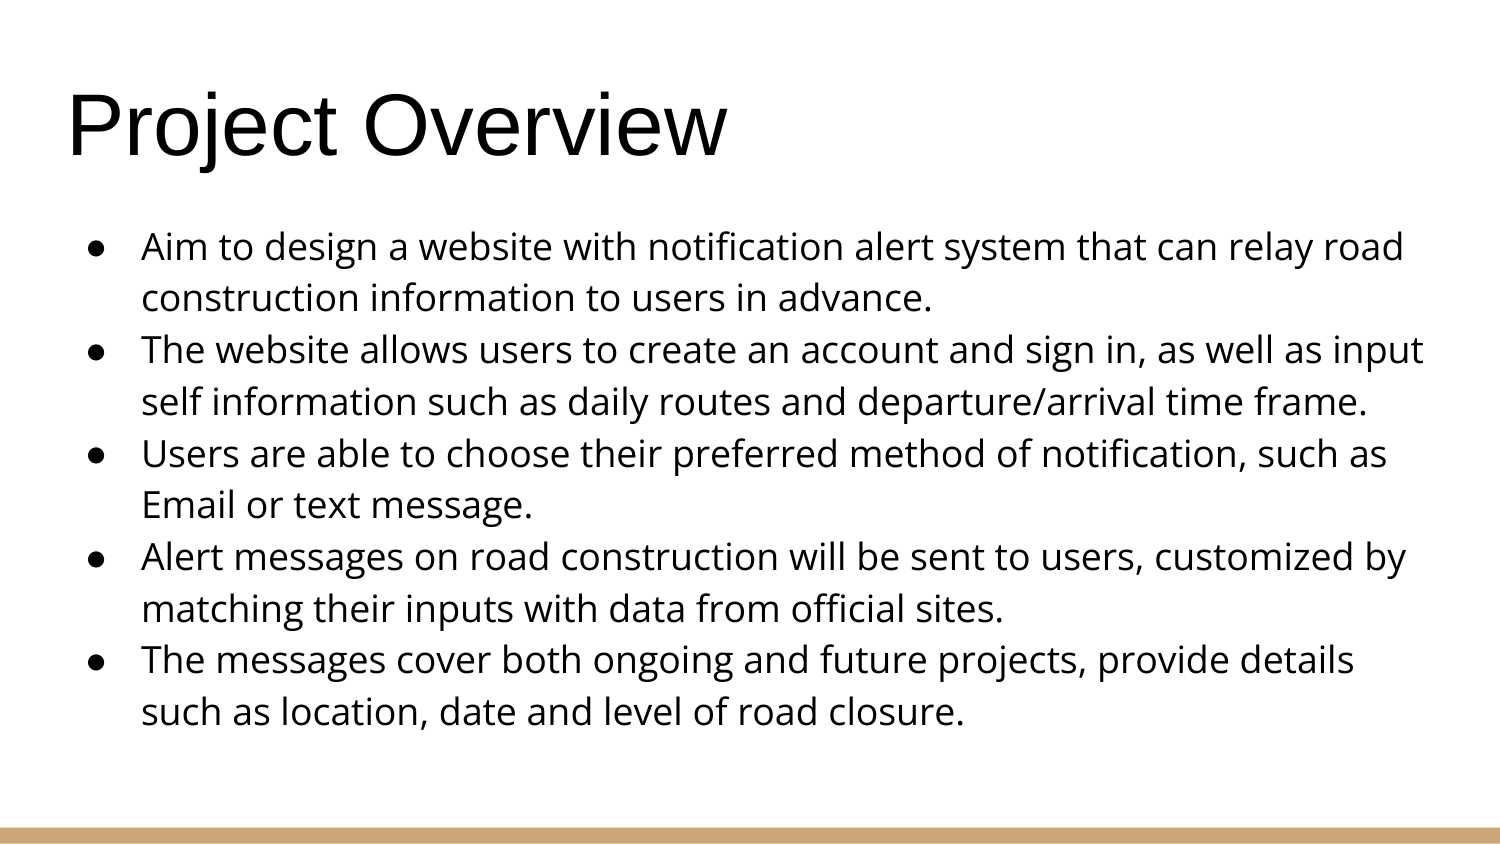

# Project Overview
Aim to design a website with notification alert system that can relay road construction information to users in advance.
The website allows users to create an account and sign in, as well as input self information such as daily routes and departure/arrival time frame.
Users are able to choose their preferred method of notification, such as Email or text message.
Alert messages on road construction will be sent to users, customized by matching their inputs with data from official sites.
The messages cover both ongoing and future projects, provide details such as location, date and level of road closure.